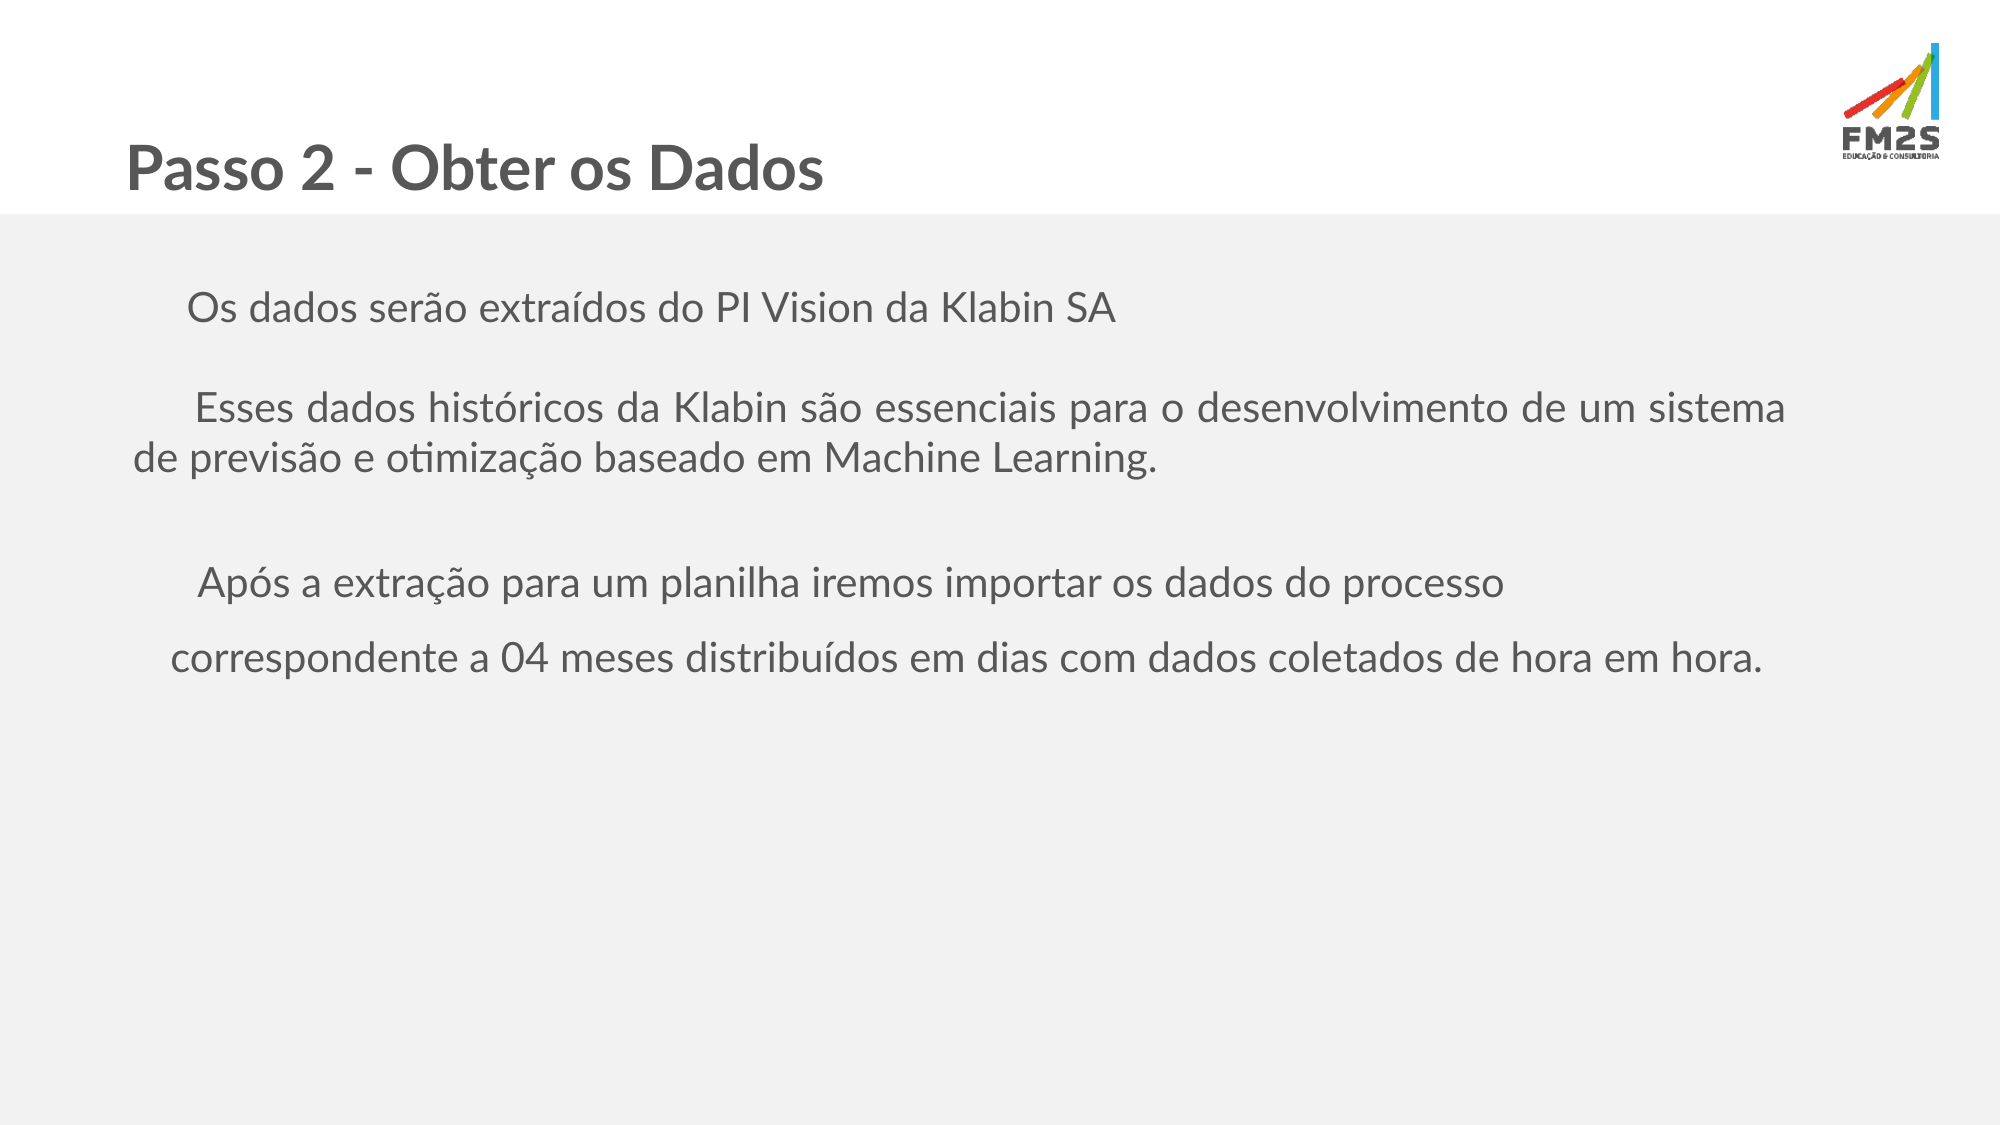

Passo 2 - Obter os Dados
     Os dados serão extraídos do PI Vision da Klabin SA

     Esses dados históricos da Klabin são essenciais para o desenvolvimento de um sistema de previsão e otimização baseado em Machine Learning.

      Após a extração para um planilha iremos importar os dados do processo correspondente a 04 meses distribuídos em dias com dados coletados de hora em hora.